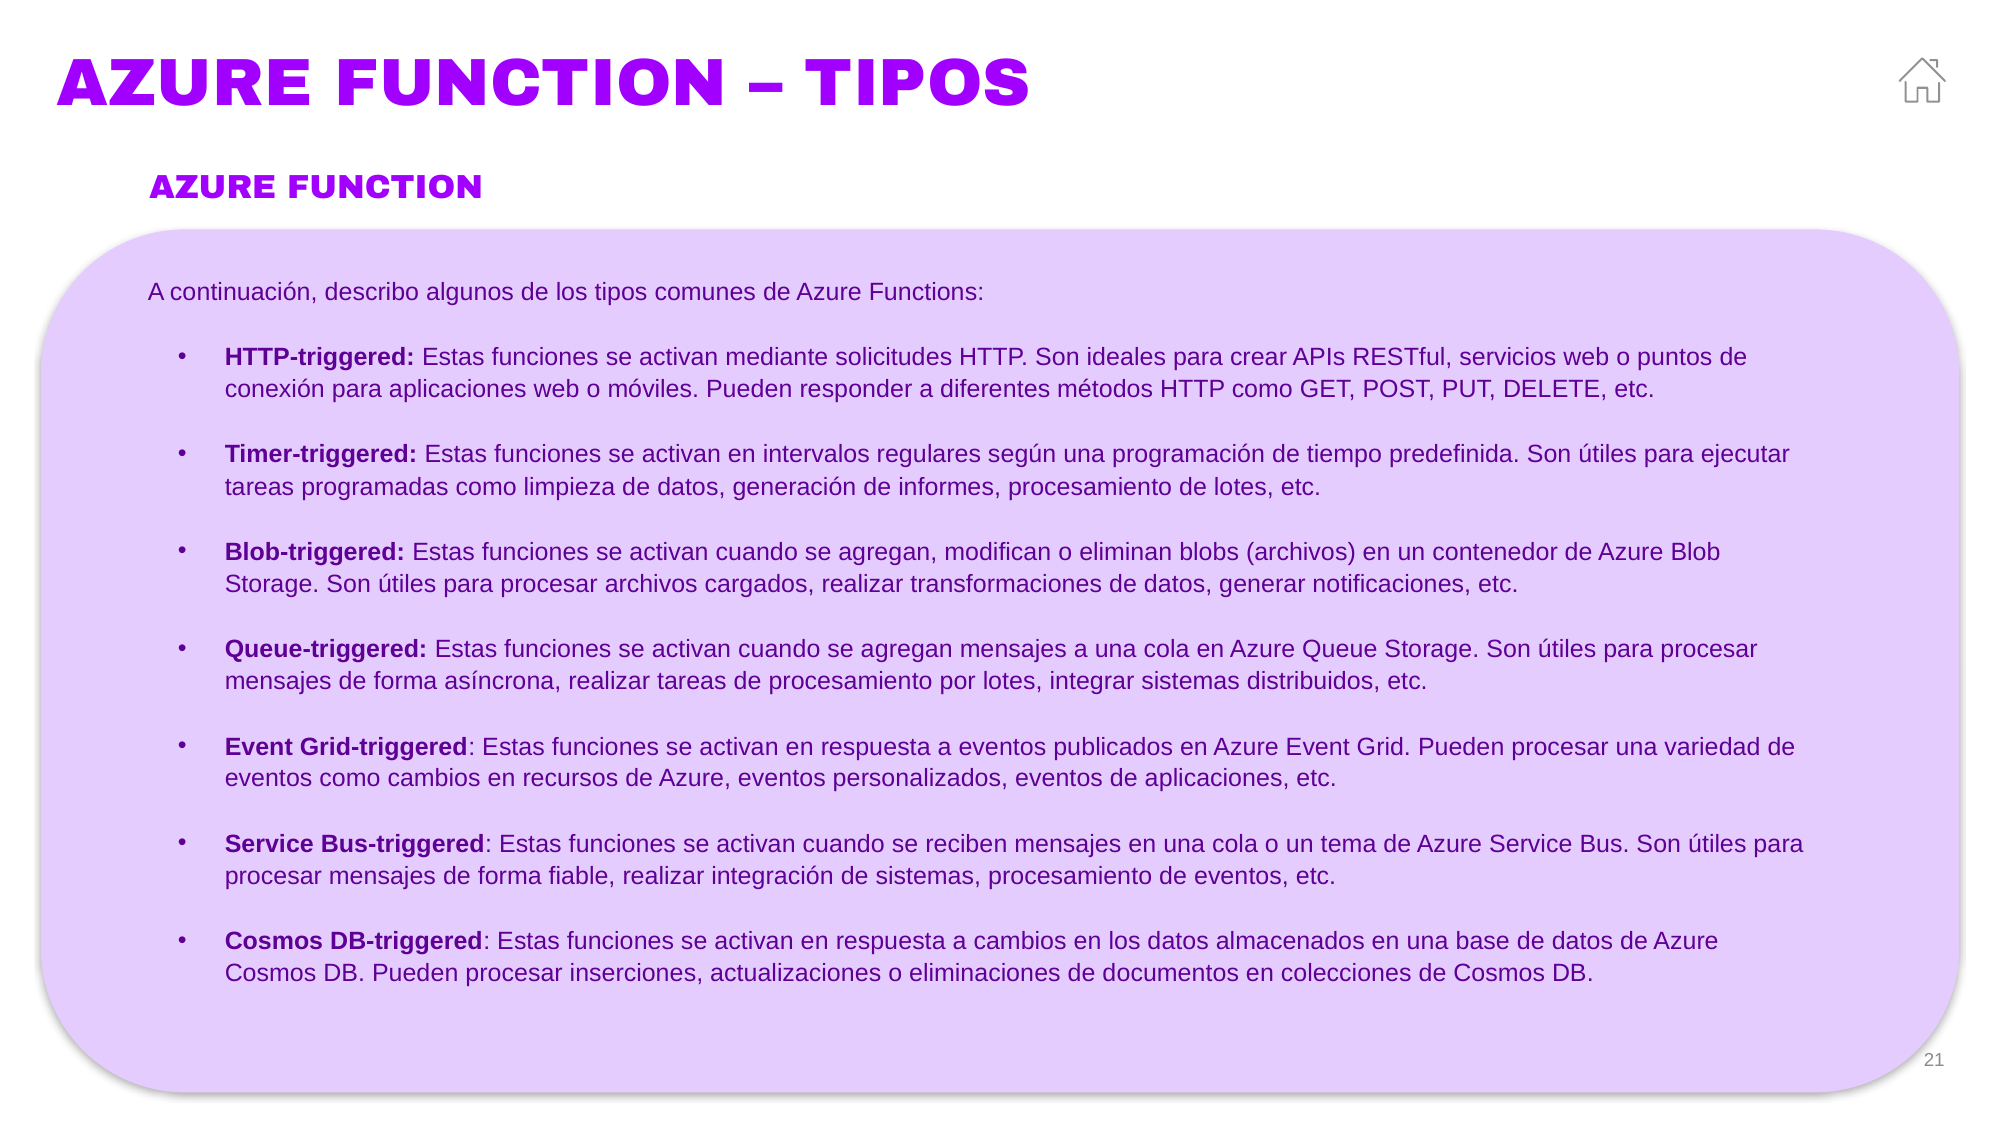

# Azure function – tipos
Azure function

A continuación, describo algunos de los tipos comunes de Azure Functions:
HTTP-triggered: Estas funciones se activan mediante solicitudes HTTP. Son ideales para crear APIs RESTful, servicios web o puntos de conexión para aplicaciones web o móviles. Pueden responder a diferentes métodos HTTP como GET, POST, PUT, DELETE, etc.
Timer-triggered: Estas funciones se activan en intervalos regulares según una programación de tiempo predefinida. Son útiles para ejecutar tareas programadas como limpieza de datos, generación de informes, procesamiento de lotes, etc.
Blob-triggered: Estas funciones se activan cuando se agregan, modifican o eliminan blobs (archivos) en un contenedor de Azure Blob Storage. Son útiles para procesar archivos cargados, realizar transformaciones de datos, generar notificaciones, etc.
Queue-triggered: Estas funciones se activan cuando se agregan mensajes a una cola en Azure Queue Storage. Son útiles para procesar mensajes de forma asíncrona, realizar tareas de procesamiento por lotes, integrar sistemas distribuidos, etc.
Event Grid-triggered: Estas funciones se activan en respuesta a eventos publicados en Azure Event Grid. Pueden procesar una variedad de eventos como cambios en recursos de Azure, eventos personalizados, eventos de aplicaciones, etc.
Service Bus-triggered: Estas funciones se activan cuando se reciben mensajes en una cola o un tema de Azure Service Bus. Son útiles para procesar mensajes de forma fiable, realizar integración de sistemas, procesamiento de eventos, etc.
Cosmos DB-triggered: Estas funciones se activan en respuesta a cambios en los datos almacenados en una base de datos de Azure Cosmos DB. Pueden procesar inserciones, actualizaciones o eliminaciones de documentos en colecciones de Cosmos DB.

Copyright © 2021 Accenture. All rights reserved.
21